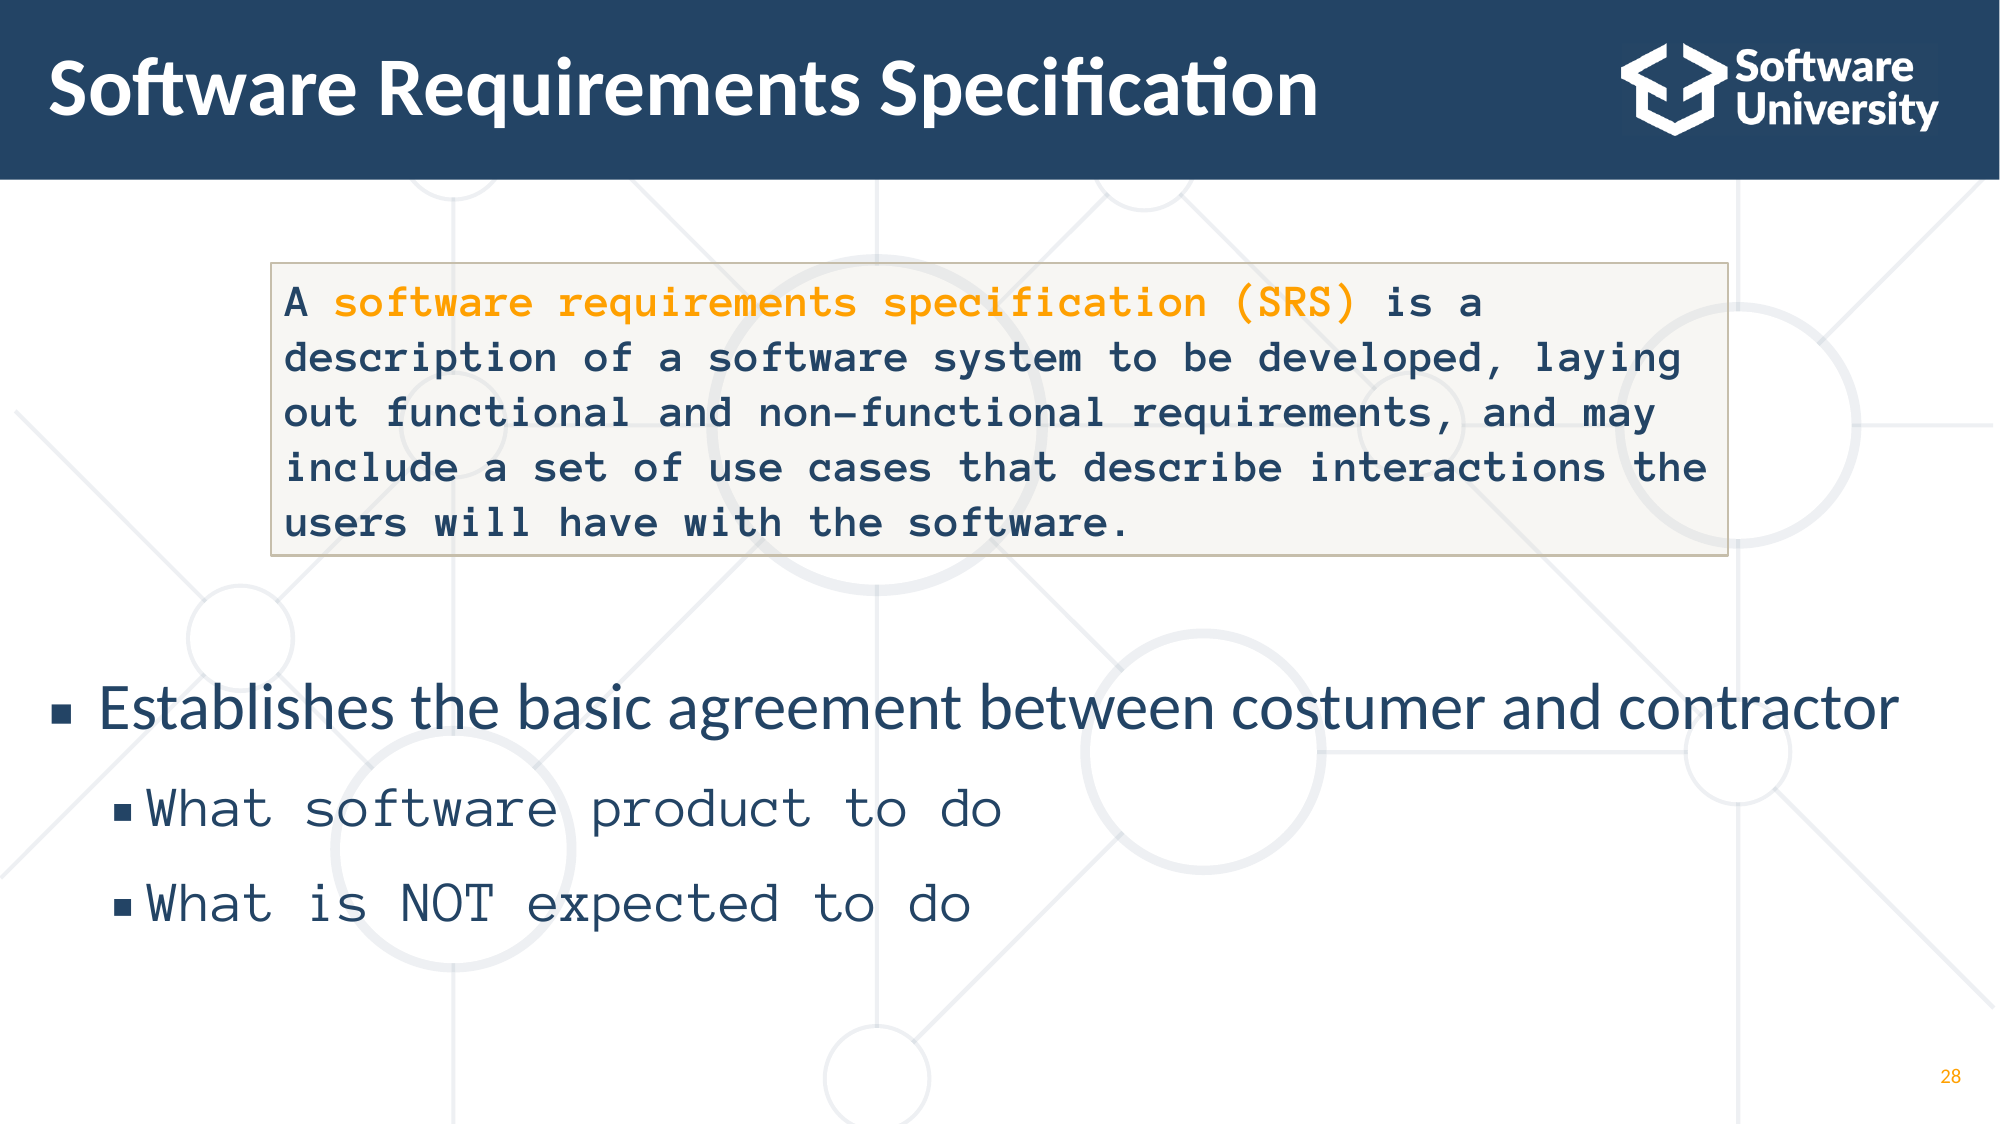

# Software Requirements Specification
A software requirements specification (SRS) is a description of a software system to be developed, laying out functional and non-functional requirements, and may include a set of use cases that describe interactions the users will have with the software.
Establishes the basic agreement between costumer and contractor
What software product to do
What is NOT expected to do
28